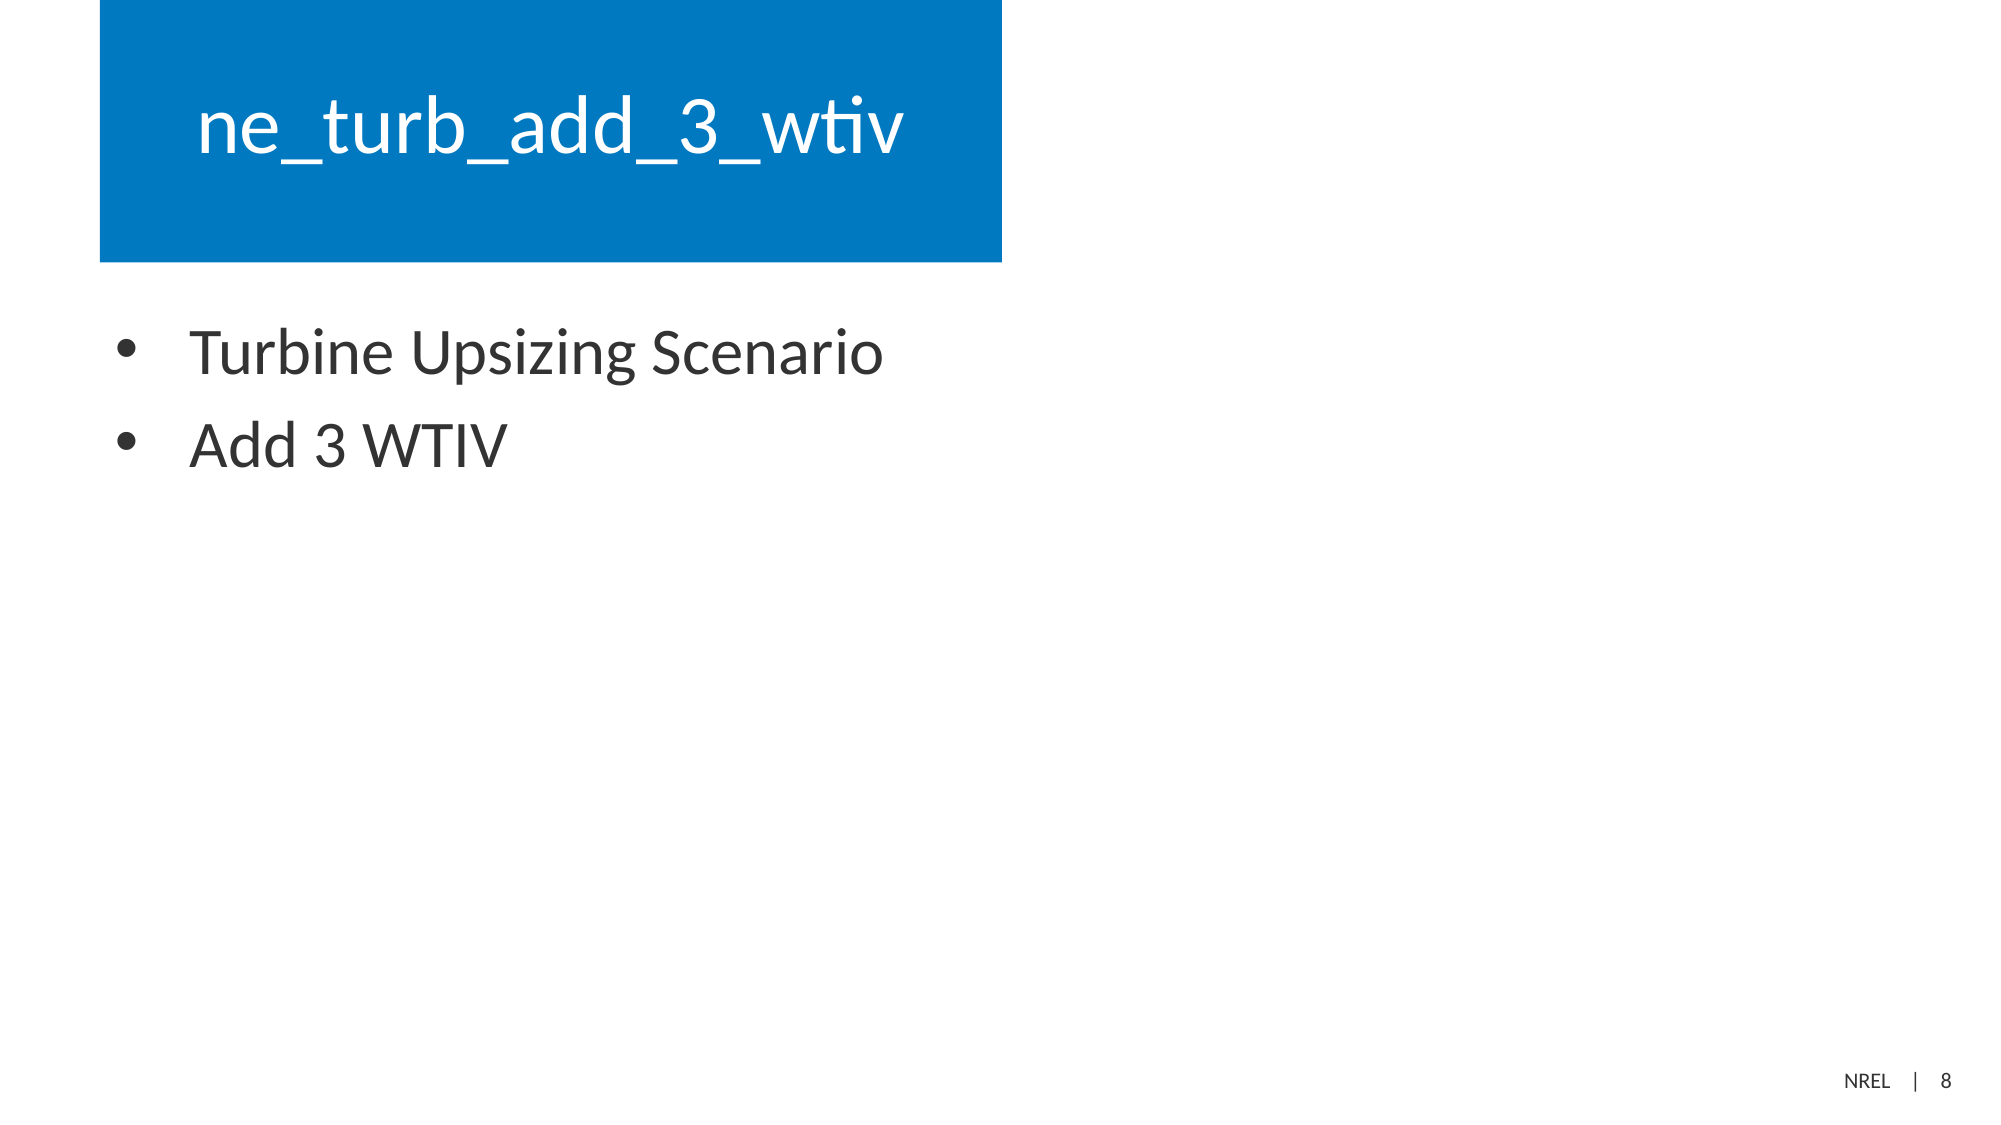

# ne_turb_add_3_wtiv
Turbine Upsizing Scenario
Add 3 WTIV